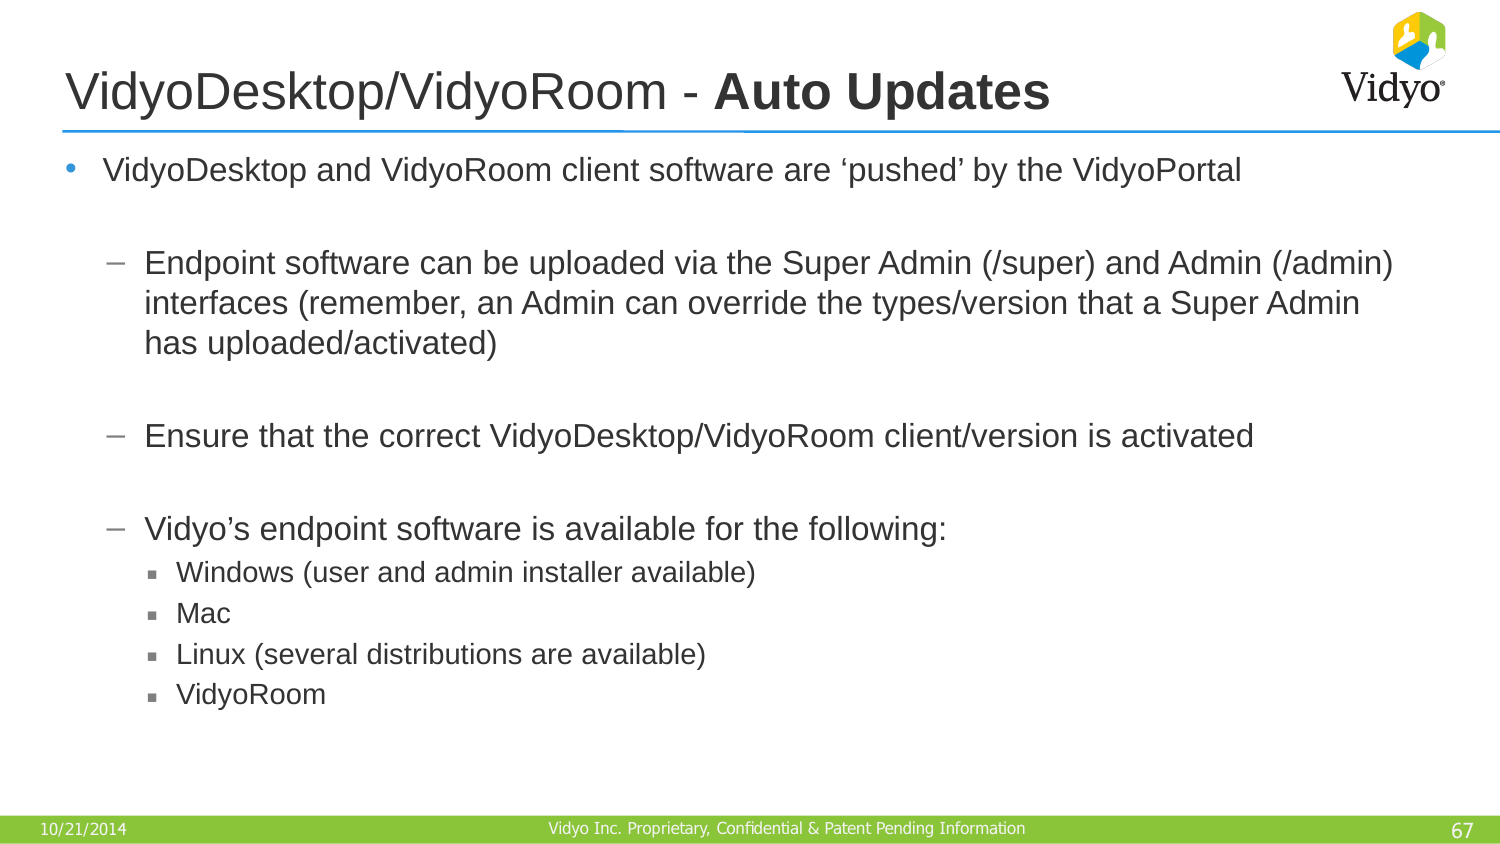

# VidyoDesktop/VidyoRoom - Auto Updates
VidyoDesktop and VidyoRoom client software are ‘pushed’ by the VidyoPortal

Endpoint software can be uploaded via the Super Admin (/super) and Admin (/admin) interfaces (remember, an Admin can override the types/version that a Super Admin has uploaded/activated)

Ensure that the correct VidyoDesktop/VidyoRoom client/version is activated

Vidyo’s endpoint software is available for the following:
Windows (user and admin installer available)
Mac
Linux (several distributions are available)
VidyoRoom